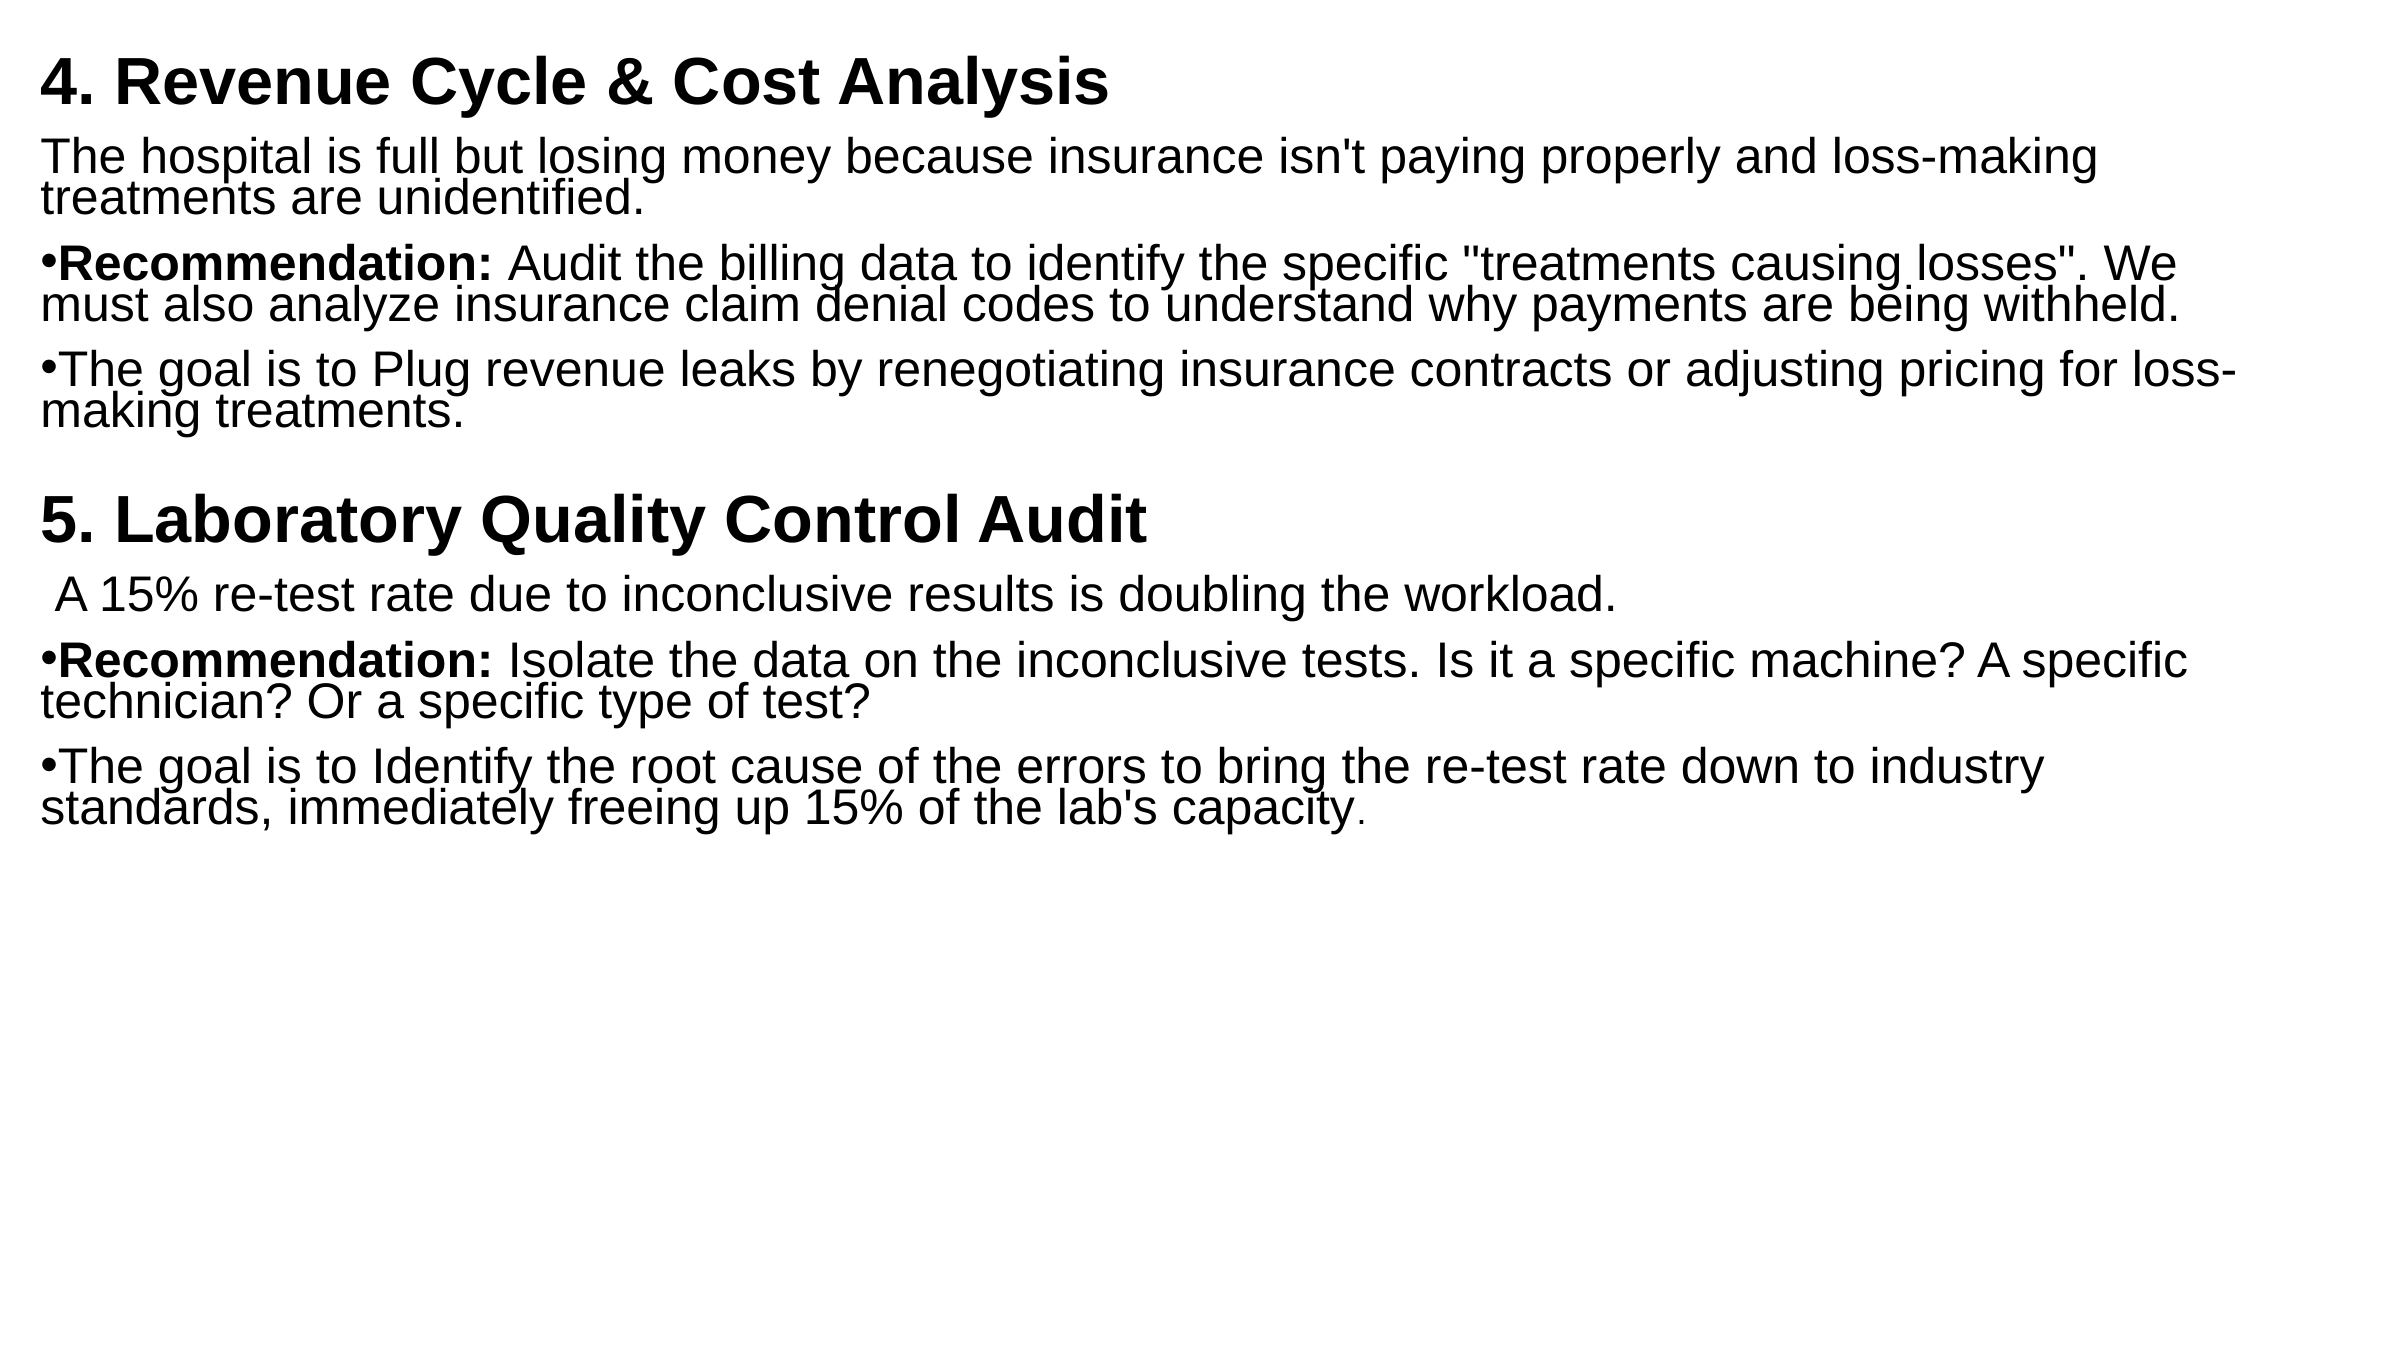

4. Revenue Cycle & Cost Analysis
The hospital is full but losing money because insurance isn't paying properly and loss-making treatments are unidentified.
Recommendation: Audit the billing data to identify the specific "treatments causing losses". We must also analyze insurance claim denial codes to understand why payments are being withheld.
The goal is to Plug revenue leaks by renegotiating insurance contracts or adjusting pricing for loss-making treatments.

5. Laboratory Quality Control Audit
 A 15% re-test rate due to inconclusive results is doubling the workload.
Recommendation: Isolate the data on the inconclusive tests. Is it a specific machine? A specific technician? Or a specific type of test?
The goal is to Identify the root cause of the errors to bring the re-test rate down to industry standards, immediately freeing up 15% of the lab's capacity.